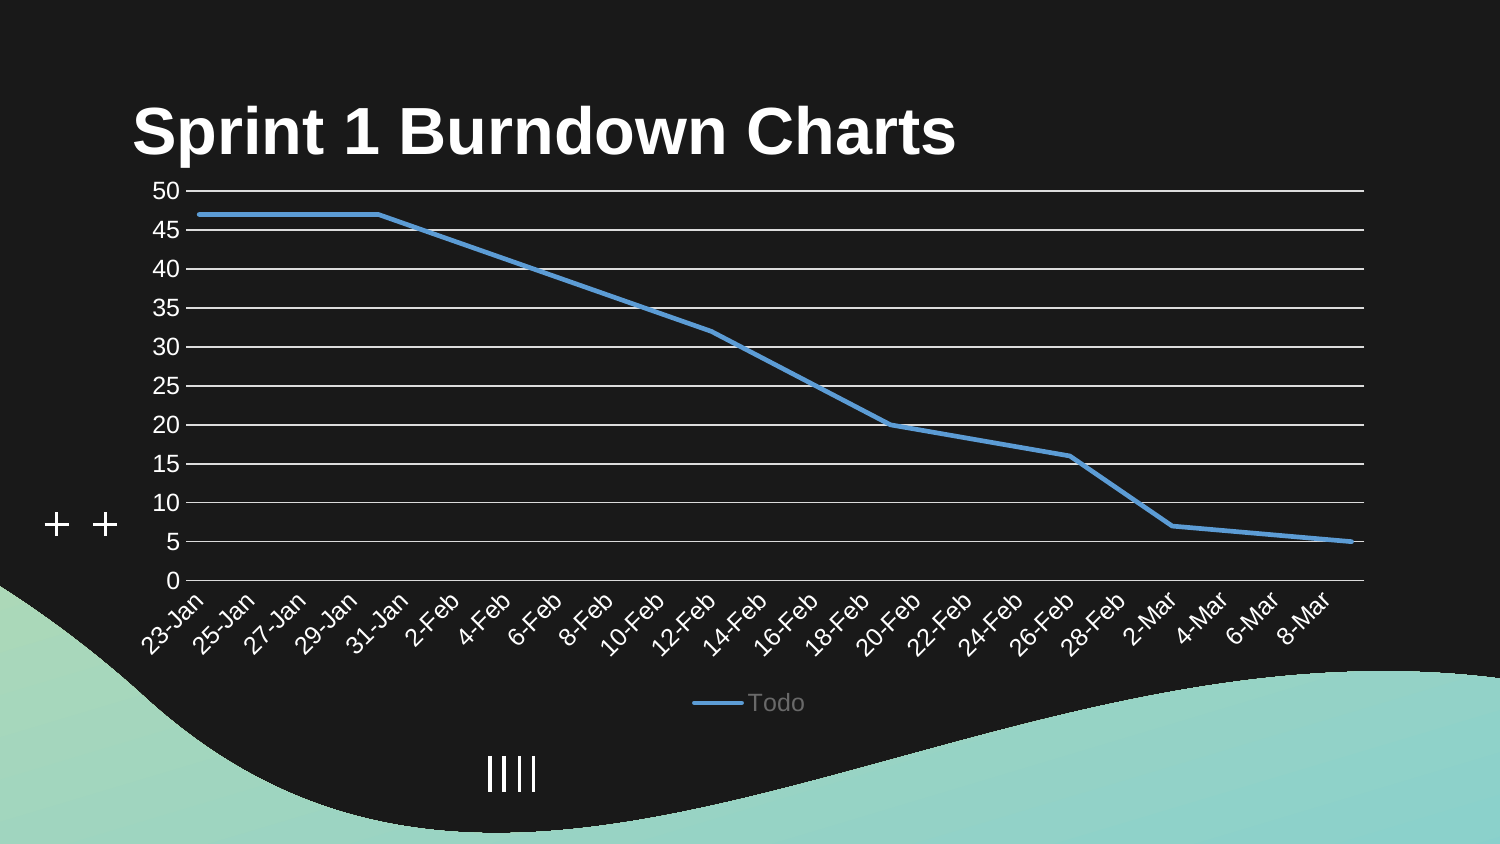

# Sprint 1 Burndown Charts

### Chart

| Category | Todo |
|---|---|
| 44949 | 47.0 |
| 44956 | 47.0 |
| 44969 | 32.0 |
| 44976 | 20.0 |
| 44983 | 16.0 |
| 44987 | 7.0 |
| 44994 | 5.0 |